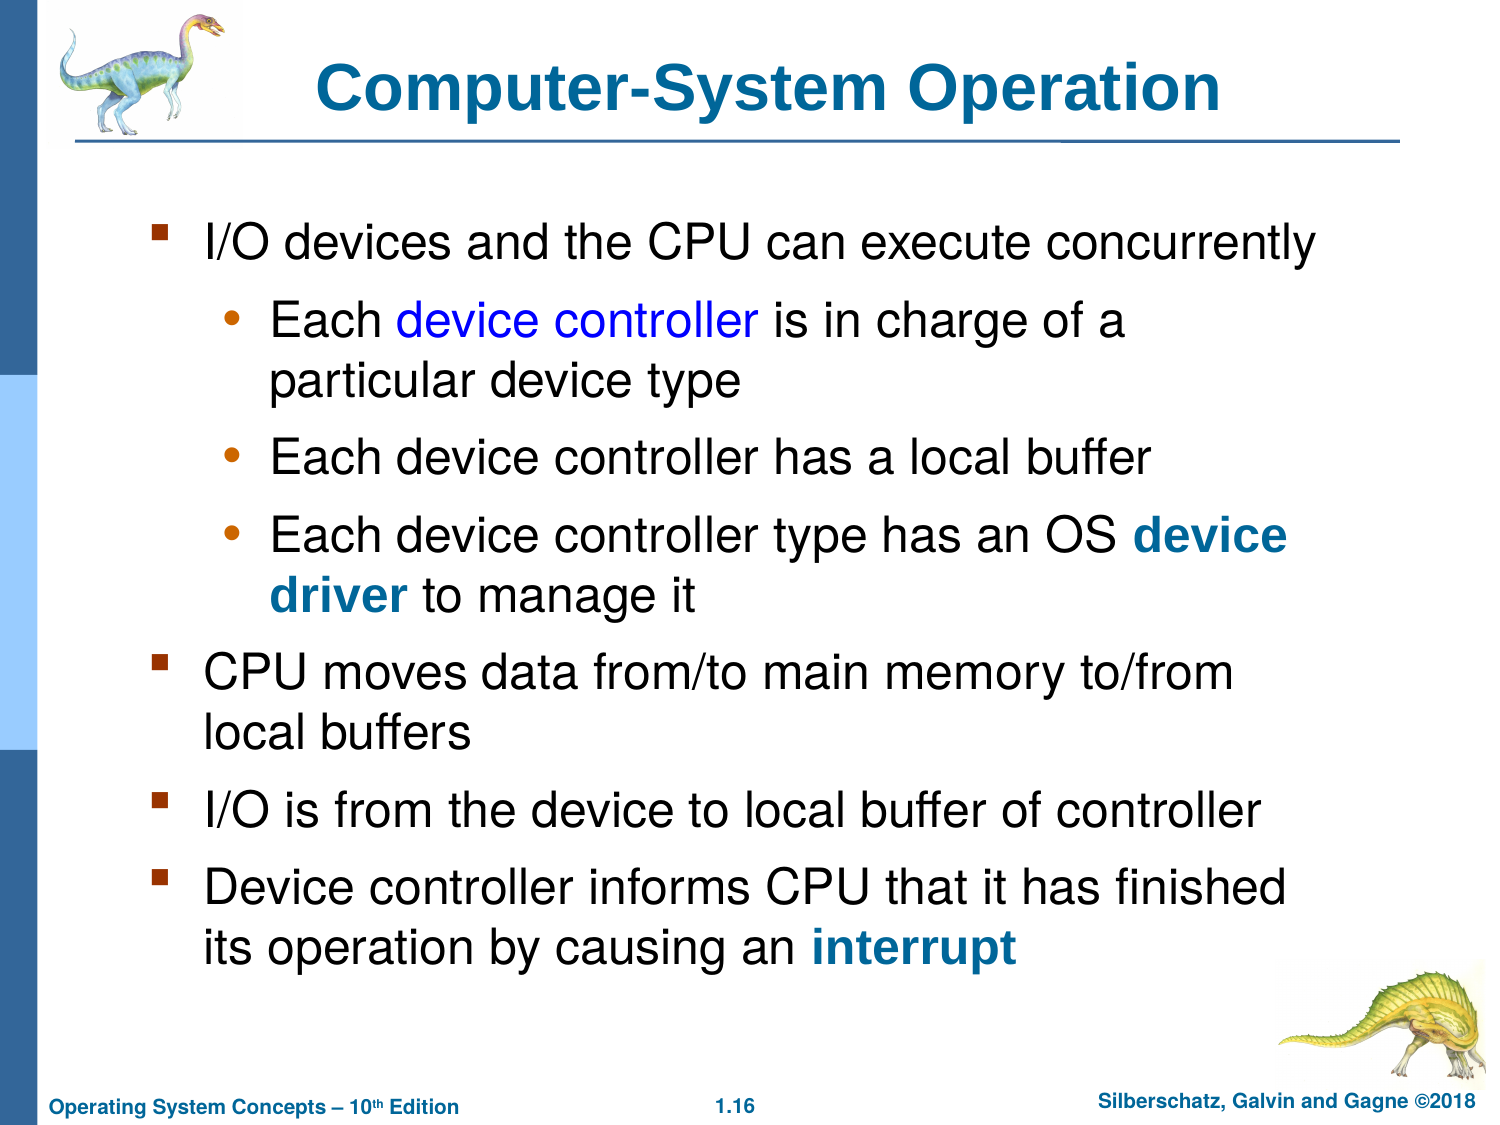

Computer-System Operation
I/O devices and the CPU can execute concurrently
Each device controller is in charge of a particular device type
Each device controller has a local buffer
Each device controller type has an OS device driver to manage it
CPU moves data from/to main memory to/from local buffers
I/O is from the device to local buffer of controller
Device controller informs CPU that it has finished its operation by causing an interrupt